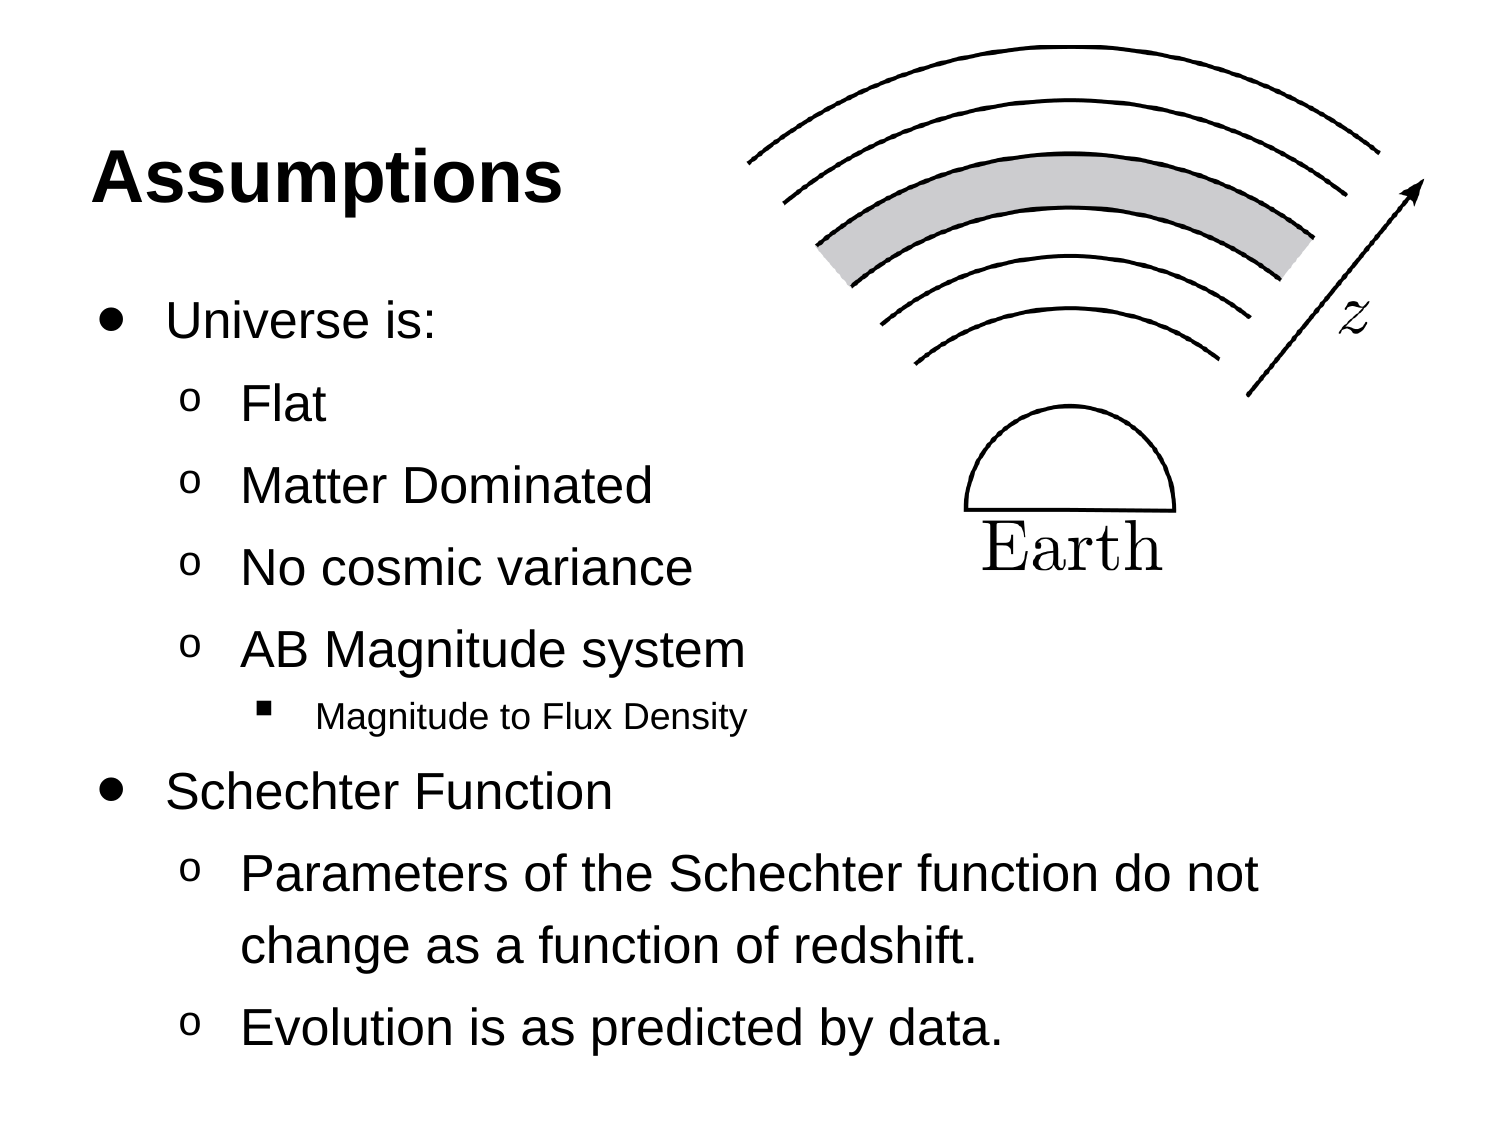

# Assumptions

Universe is:
Flat
Matter Dominated
No cosmic variance
AB Magnitude system
Magnitude to Flux Density
Schechter Function
Parameters of the Schechter function do not change as a function of redshift.
Evolution is as predicted by data.